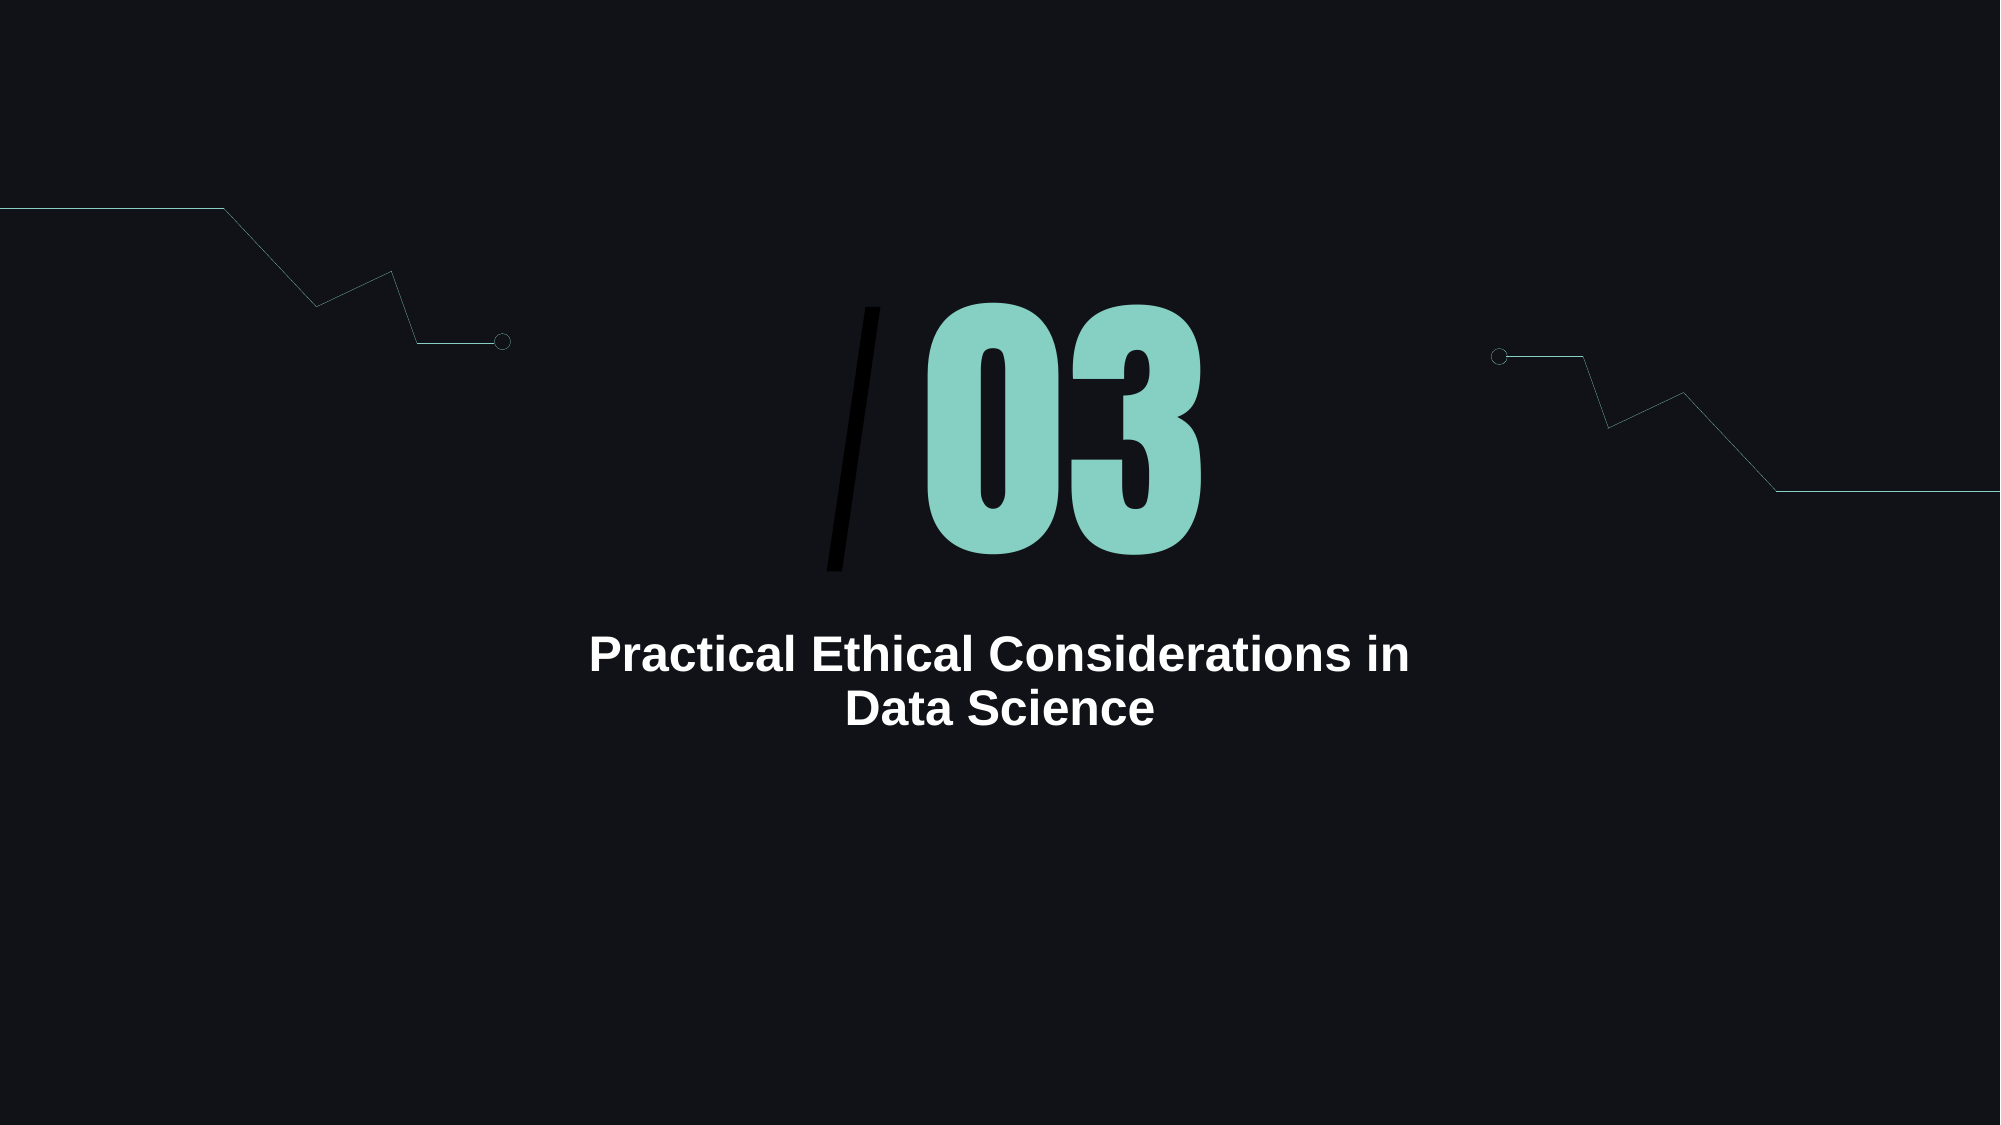

03
/
# Practical Ethical Considerations in Data Science